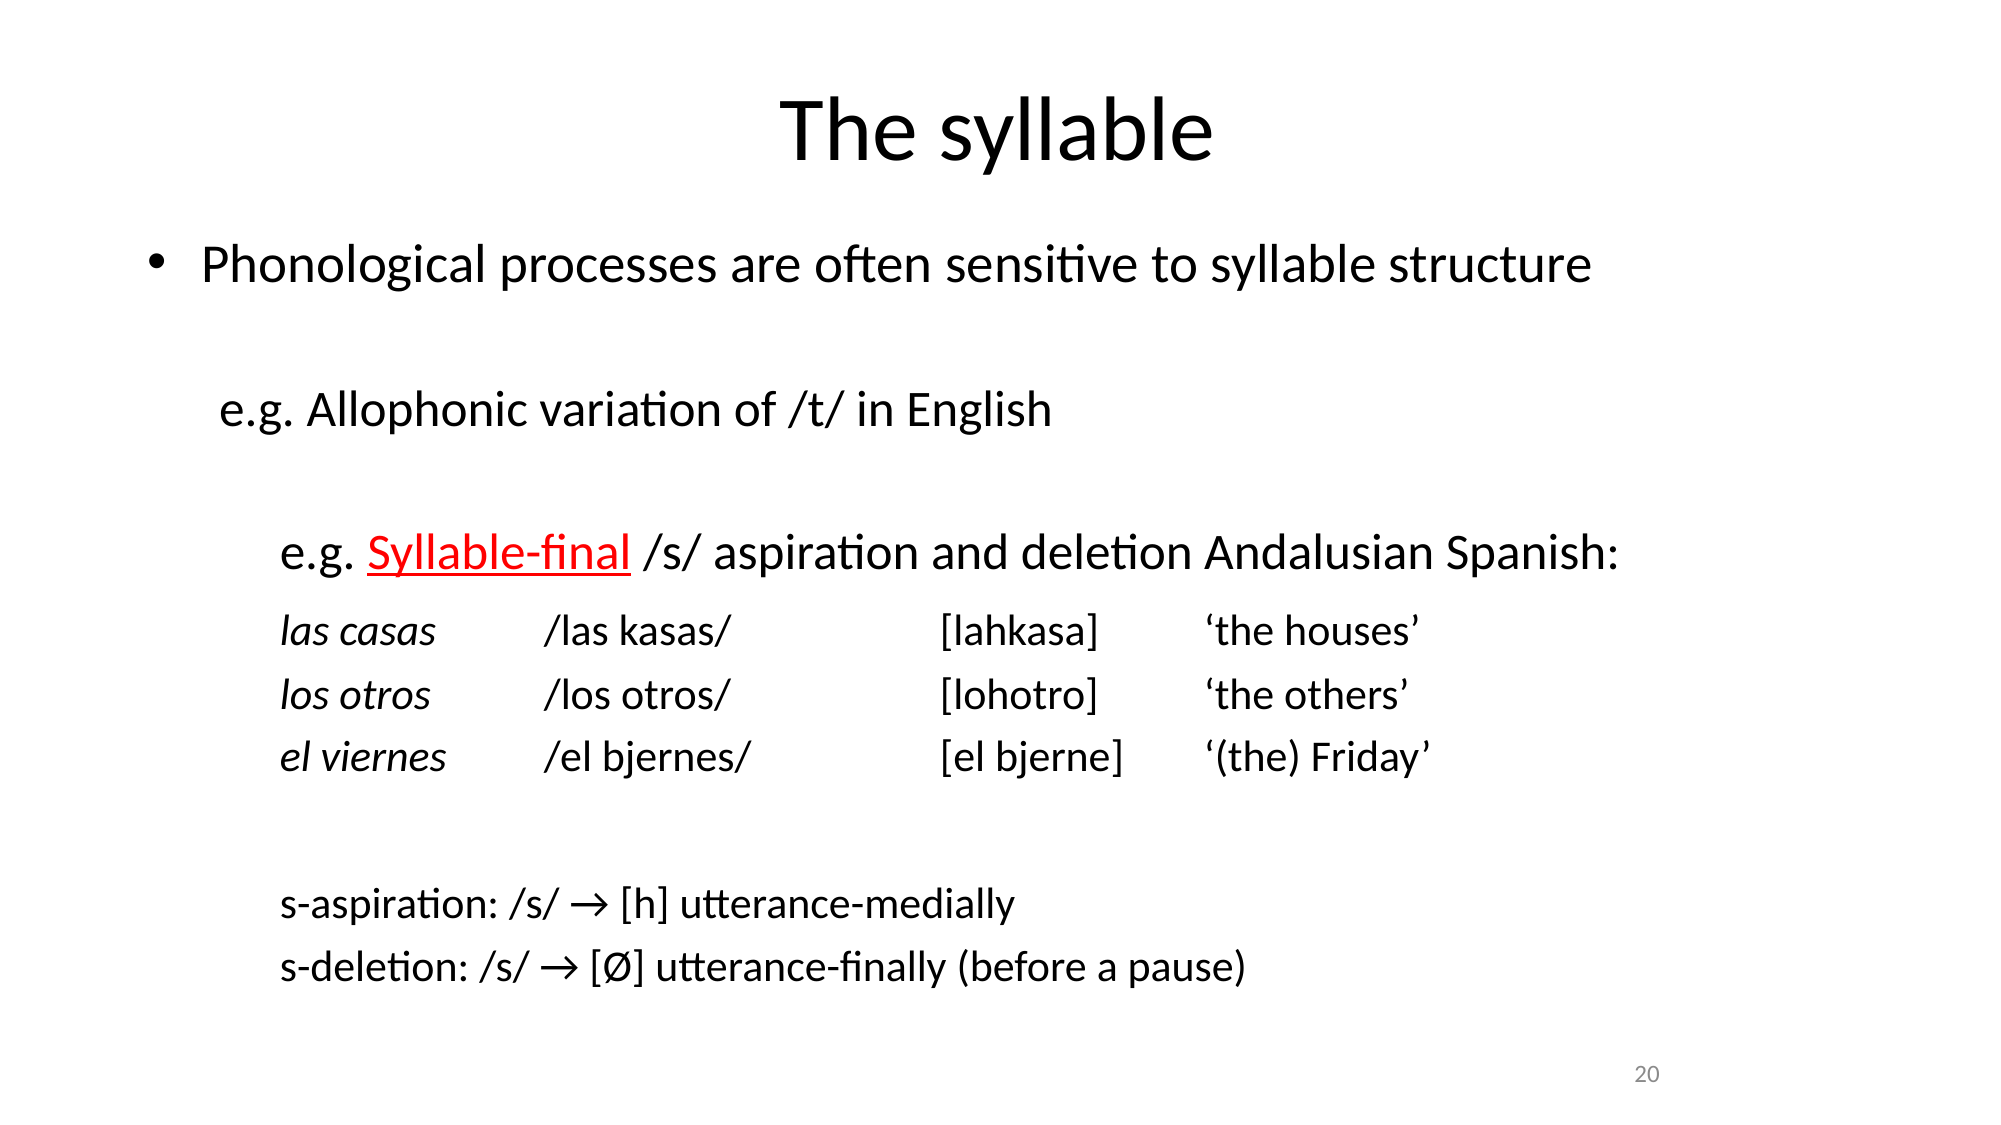

# The syllable
Phonological processes are often sensitive to syllable structure

e.g. Allophonic variation of /t/ in English

	e.g. Syllable-final /s/ aspiration and deletion Andalusian Spanish:
			las casas		/las kasas/		[lahkasa]		‘the houses’
			los otros 		/los otros/		[lohotro]		‘the others’
			el viernes		/el bjernes/		[el bjerne]		‘(the) Friday’

			s-aspiration: /s/ → [h] utterance-medially
			s-deletion: /s/ → [Ø] utterance-finally (before a pause)

20